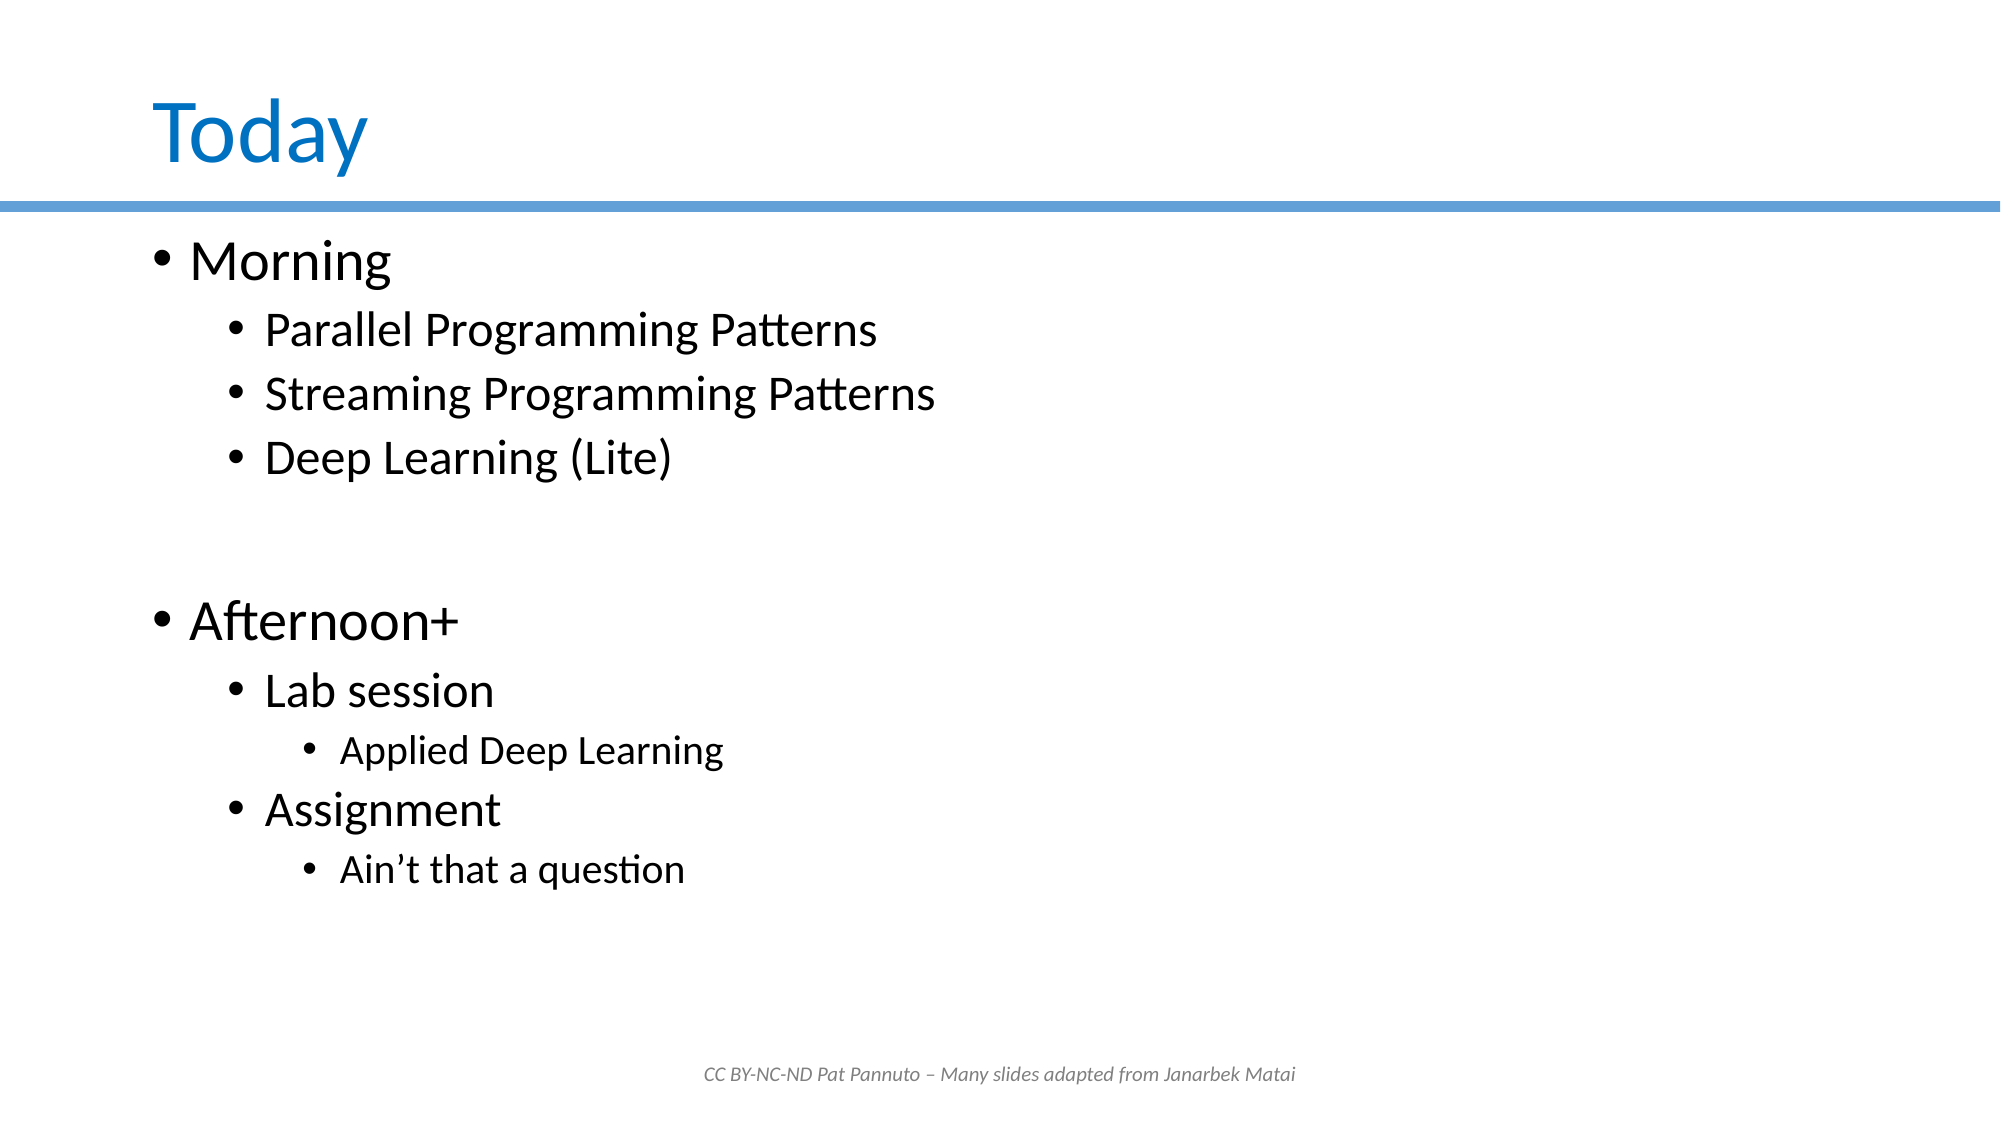

# Today
Morning
Parallel Programming Patterns
Streaming Programming Patterns
Deep Learning (Lite)

Afternoon+
Lab session
Applied Deep Learning
Assignment
Ain’t that a question

CC BY-NC-ND Pat Pannuto – Many slides adapted from Janarbek Matai